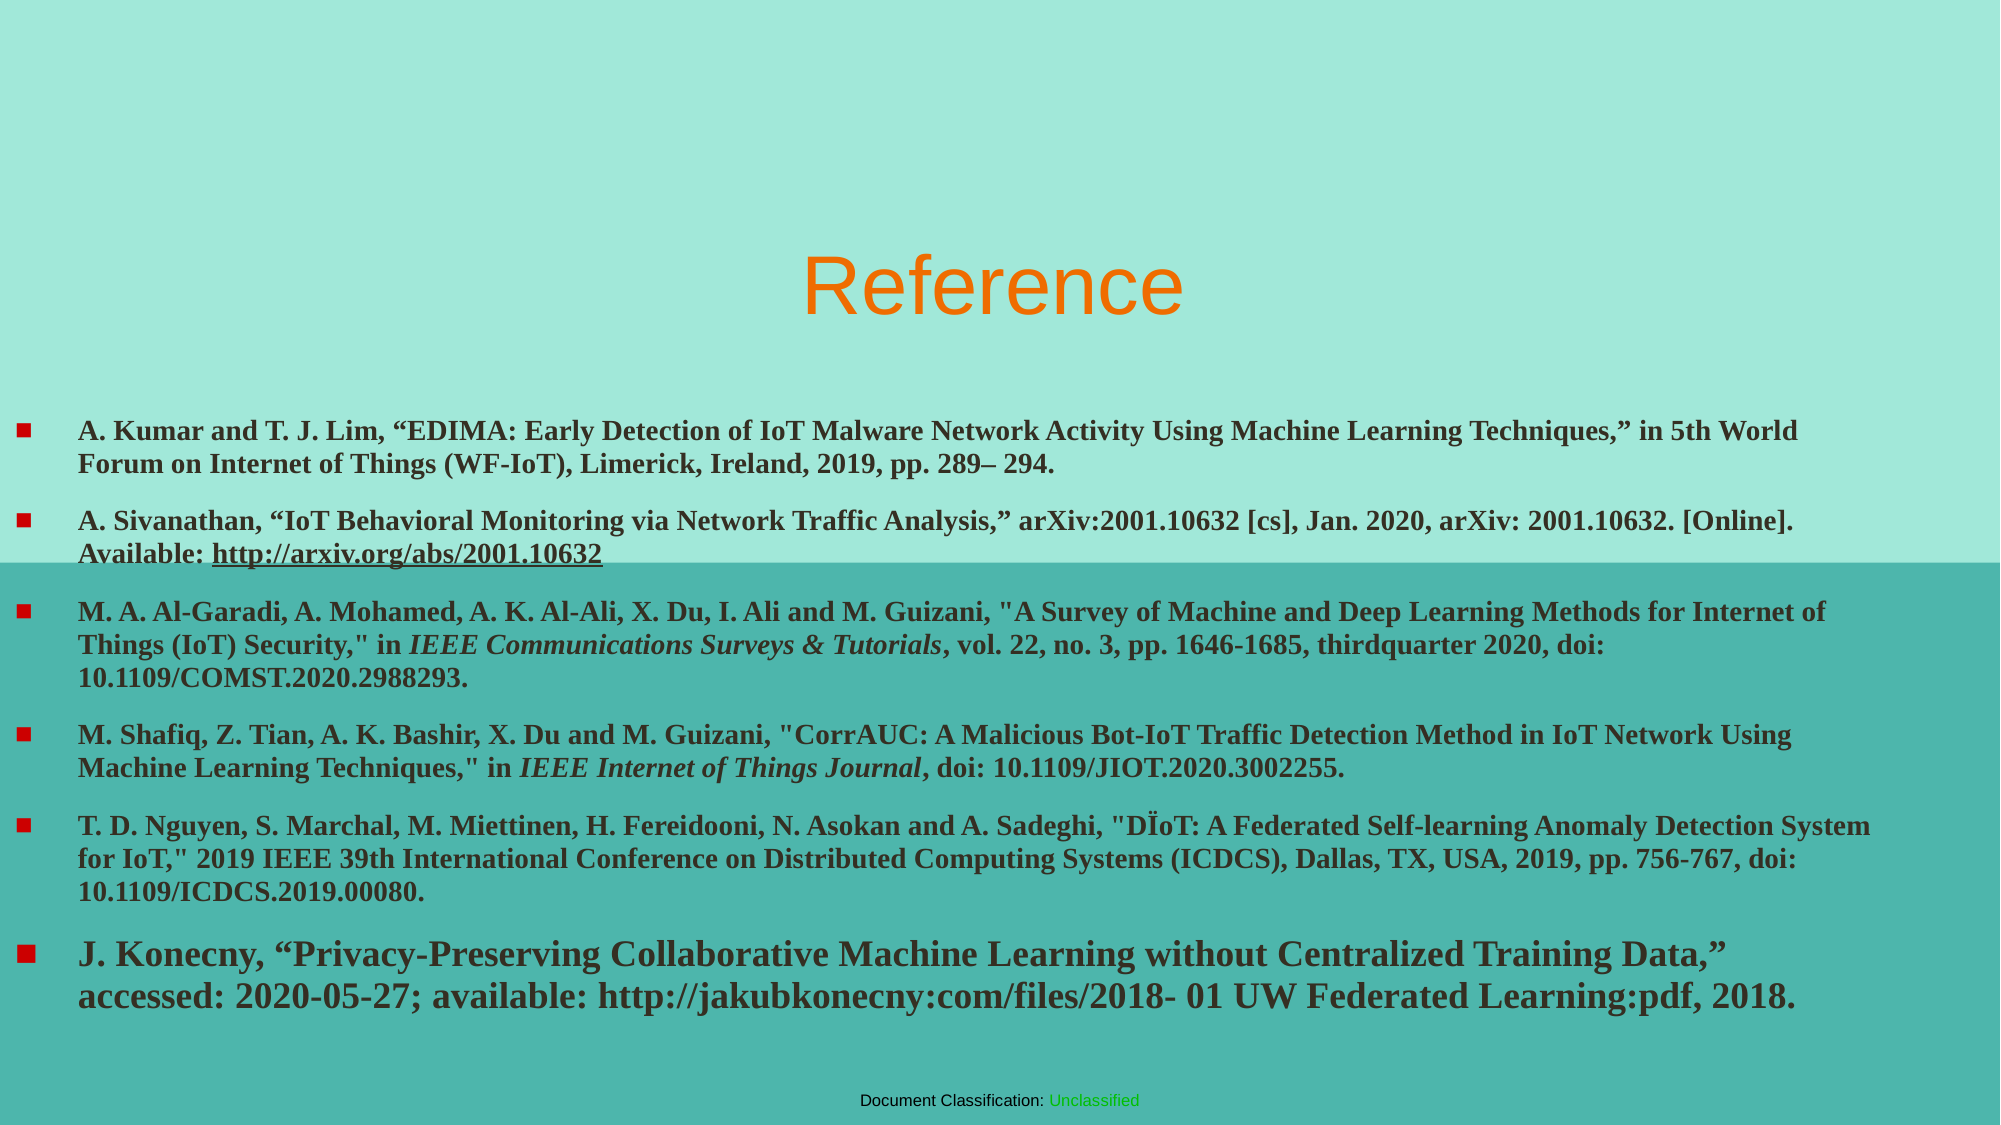

# Reference
A. Kumar and T. J. Lim, “EDIMA: Early Detection of IoT Malware Network Activity Using Machine Learning Techniques,” in 5th World Forum on Internet of Things (WF-IoT), Limerick, Ireland, 2019, pp. 289– 294.
A. Sivanathan, “IoT Behavioral Monitoring via Network Traffic Analysis,” arXiv:2001.10632 [cs], Jan. 2020, arXiv: 2001.10632. [Online]. Available: http://arxiv.org/abs/2001.10632
M. A. Al-Garadi, A. Mohamed, A. K. Al-Ali, X. Du, I. Ali and M. Guizani, "A Survey of Machine and Deep Learning Methods for Internet of Things (IoT) Security," in IEEE Communications Surveys & Tutorials, vol. 22, no. 3, pp. 1646-1685, thirdquarter 2020, doi: 10.1109/COMST.2020.2988293.
M. Shafiq, Z. Tian, A. K. Bashir, X. Du and M. Guizani, "CorrAUC: A Malicious Bot-IoT Traffic Detection Method in IoT Network Using Machine Learning Techniques," in IEEE Internet of Things Journal, doi: 10.1109/JIOT.2020.3002255.
T. D. Nguyen, S. Marchal, M. Miettinen, H. Fereidooni, N. Asokan and A. Sadeghi, "DÏoT: A Federated Self-learning Anomaly Detection System for IoT," 2019 IEEE 39th International Conference on Distributed Computing Systems (ICDCS), Dallas, TX, USA, 2019, pp. 756-767, doi: 10.1109/ICDCS.2019.00080.
J. Konecny, “Privacy-Preserving Collaborative Machine Learning without Centralized Training Data,” accessed: 2020-05-27; available: http://jakubkonecny:com/files/2018- 01 UW Federated Learning:pdf, 2018.

Document Classification: Unclassified